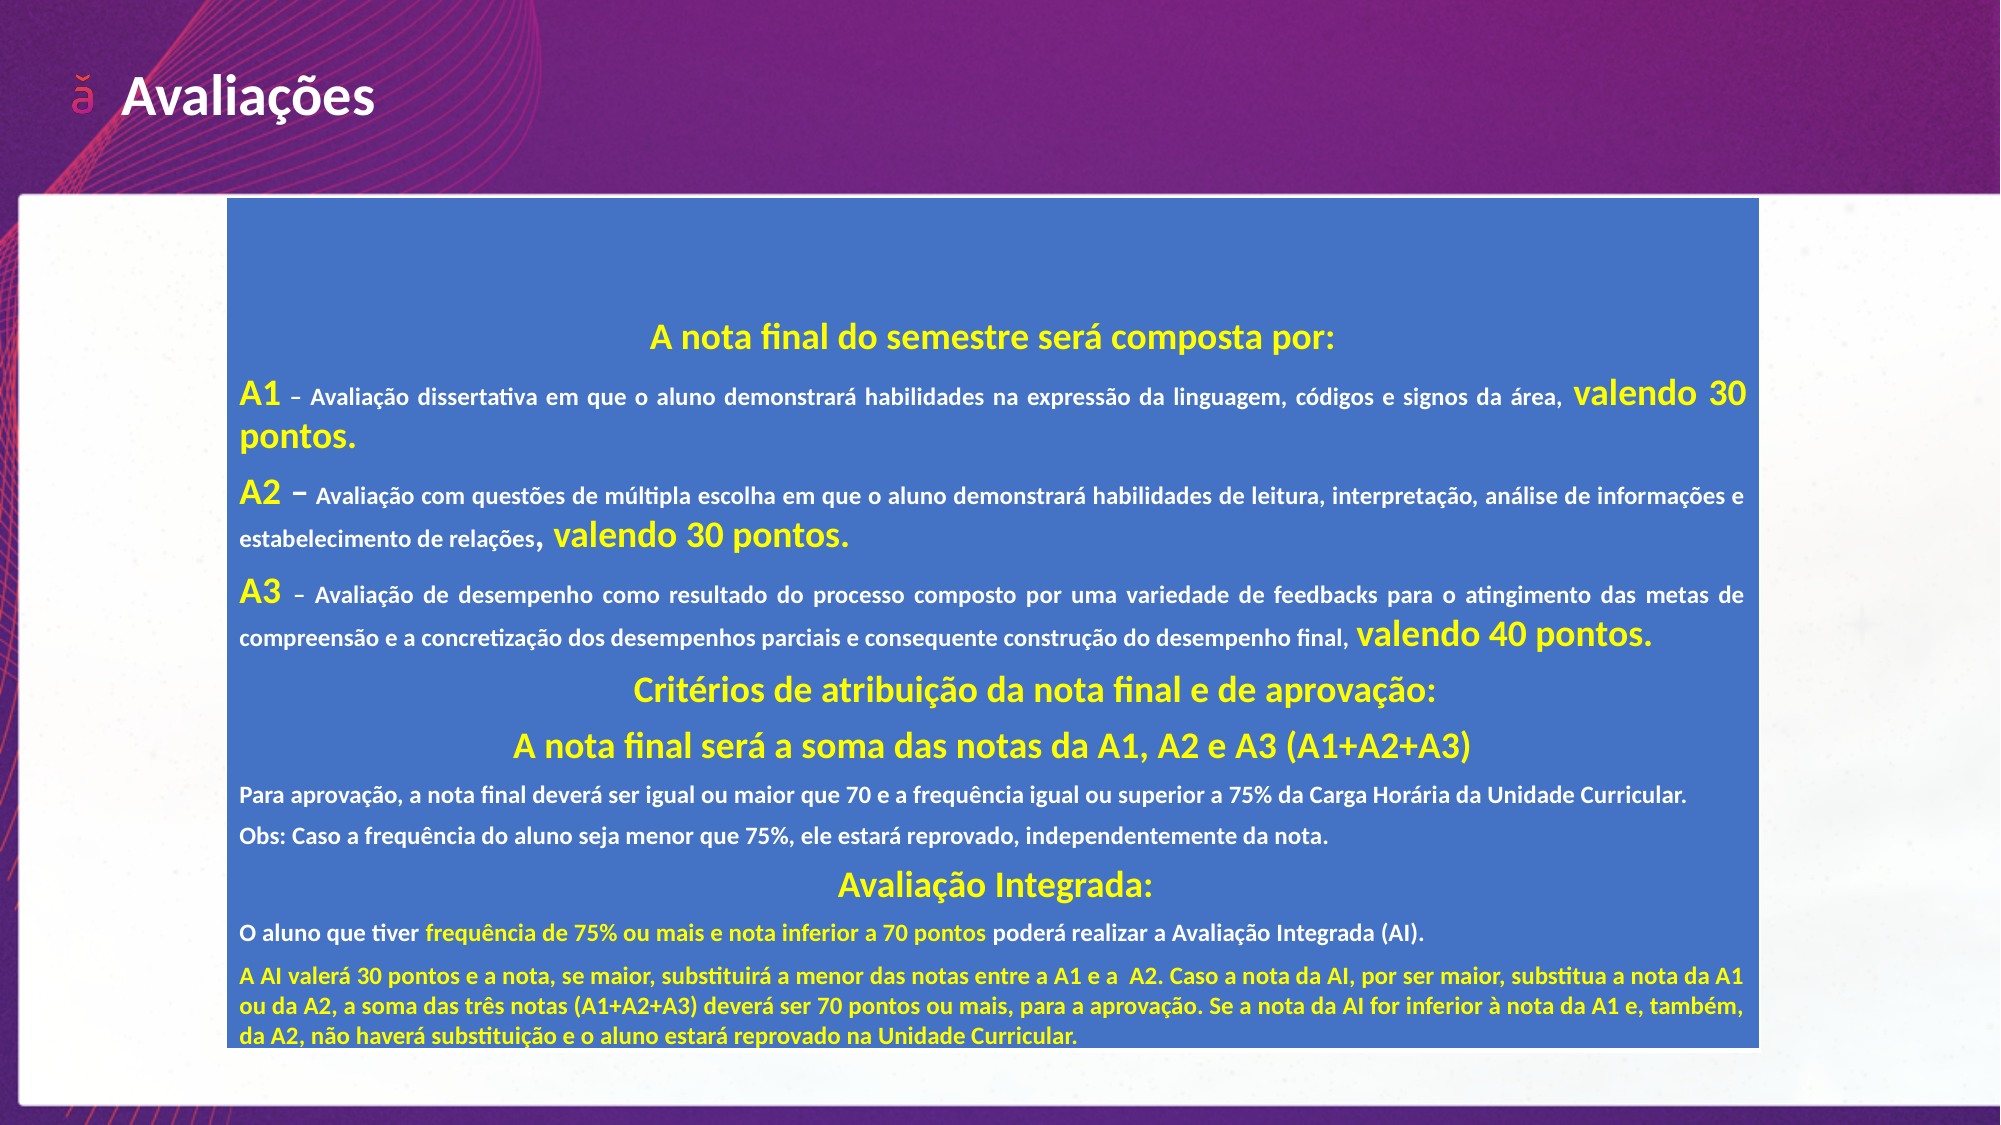

Avaliações
| A nota final do semestre será composta por: A1 – Avaliação dissertativa em que o aluno demonstrará habilidades na expressão da linguagem, códigos e signos da área, valendo 30 pontos. A2 – Avaliação com questões de múltipla escolha em que o aluno demonstrará habilidades de leitura, interpretação, análise de informações e estabelecimento de relações, valendo 30 pontos. A3 – Avaliação de desempenho como resultado do processo composto por uma variedade de feedbacks para o atingimento das metas de compreensão e a concretização dos desempenhos parciais e consequente construção do desempenho final, valendo 40 pontos.   Critérios de atribuição da nota final e de aprovação: A nota final será a soma das notas da A1, A2 e A3 (A1+A2+A3) Para aprovação, a nota final deverá ser igual ou maior que 70 e a frequência igual ou superior a 75% da Carga Horária da Unidade Curricular. Obs: Caso a frequência do aluno seja menor que 75%, ele estará reprovado, independentemente da nota.  Avaliação Integrada: O aluno que tiver frequência de 75% ou mais e nota inferior a 70 pontos poderá realizar a Avaliação Integrada (AI). A AI valerá 30 pontos e a nota, se maior, substituirá a menor das notas entre a A1 e a A2. Caso a nota da AI, por ser maior, substitua a nota da A1 ou da A2, a soma das três notas (A1+A2+A3) deverá ser 70 pontos ou mais, para a aprovação. Se a nota da AI for inferior à nota da A1 e, também, da A2, não haverá substituição e o aluno estará reprovado na Unidade Curricular. |
| --- |